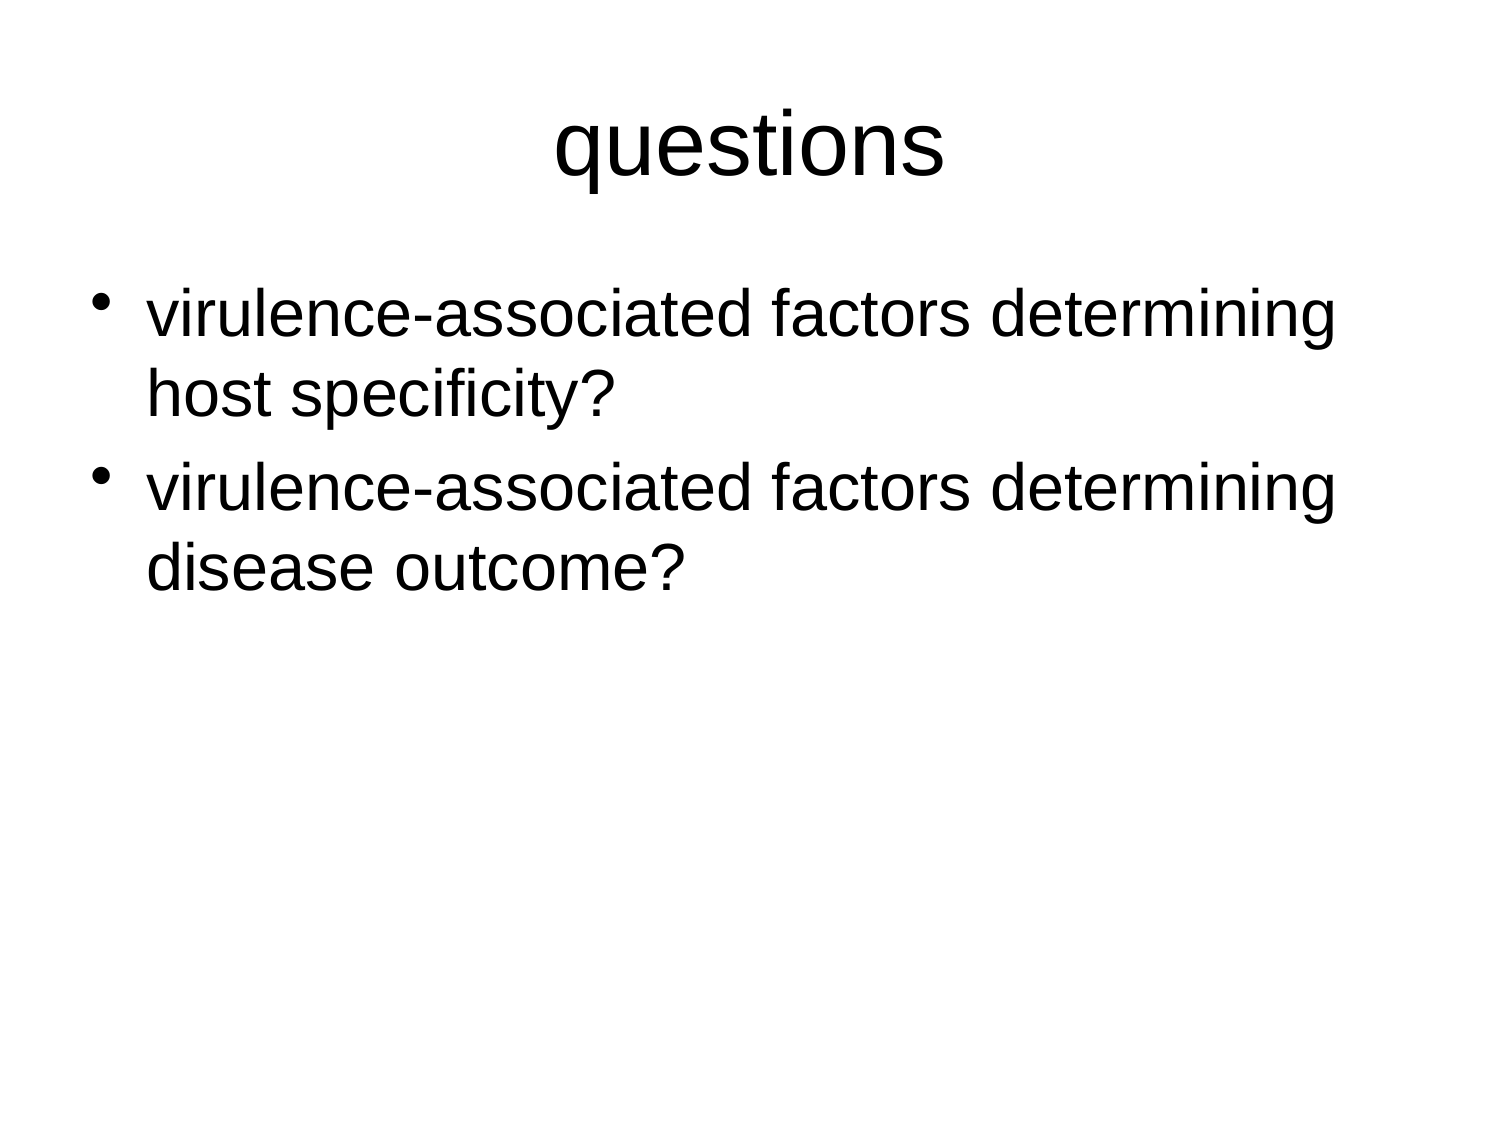

# questions
virulence-associated factors determining host specificity?
virulence-associated factors determining disease outcome?